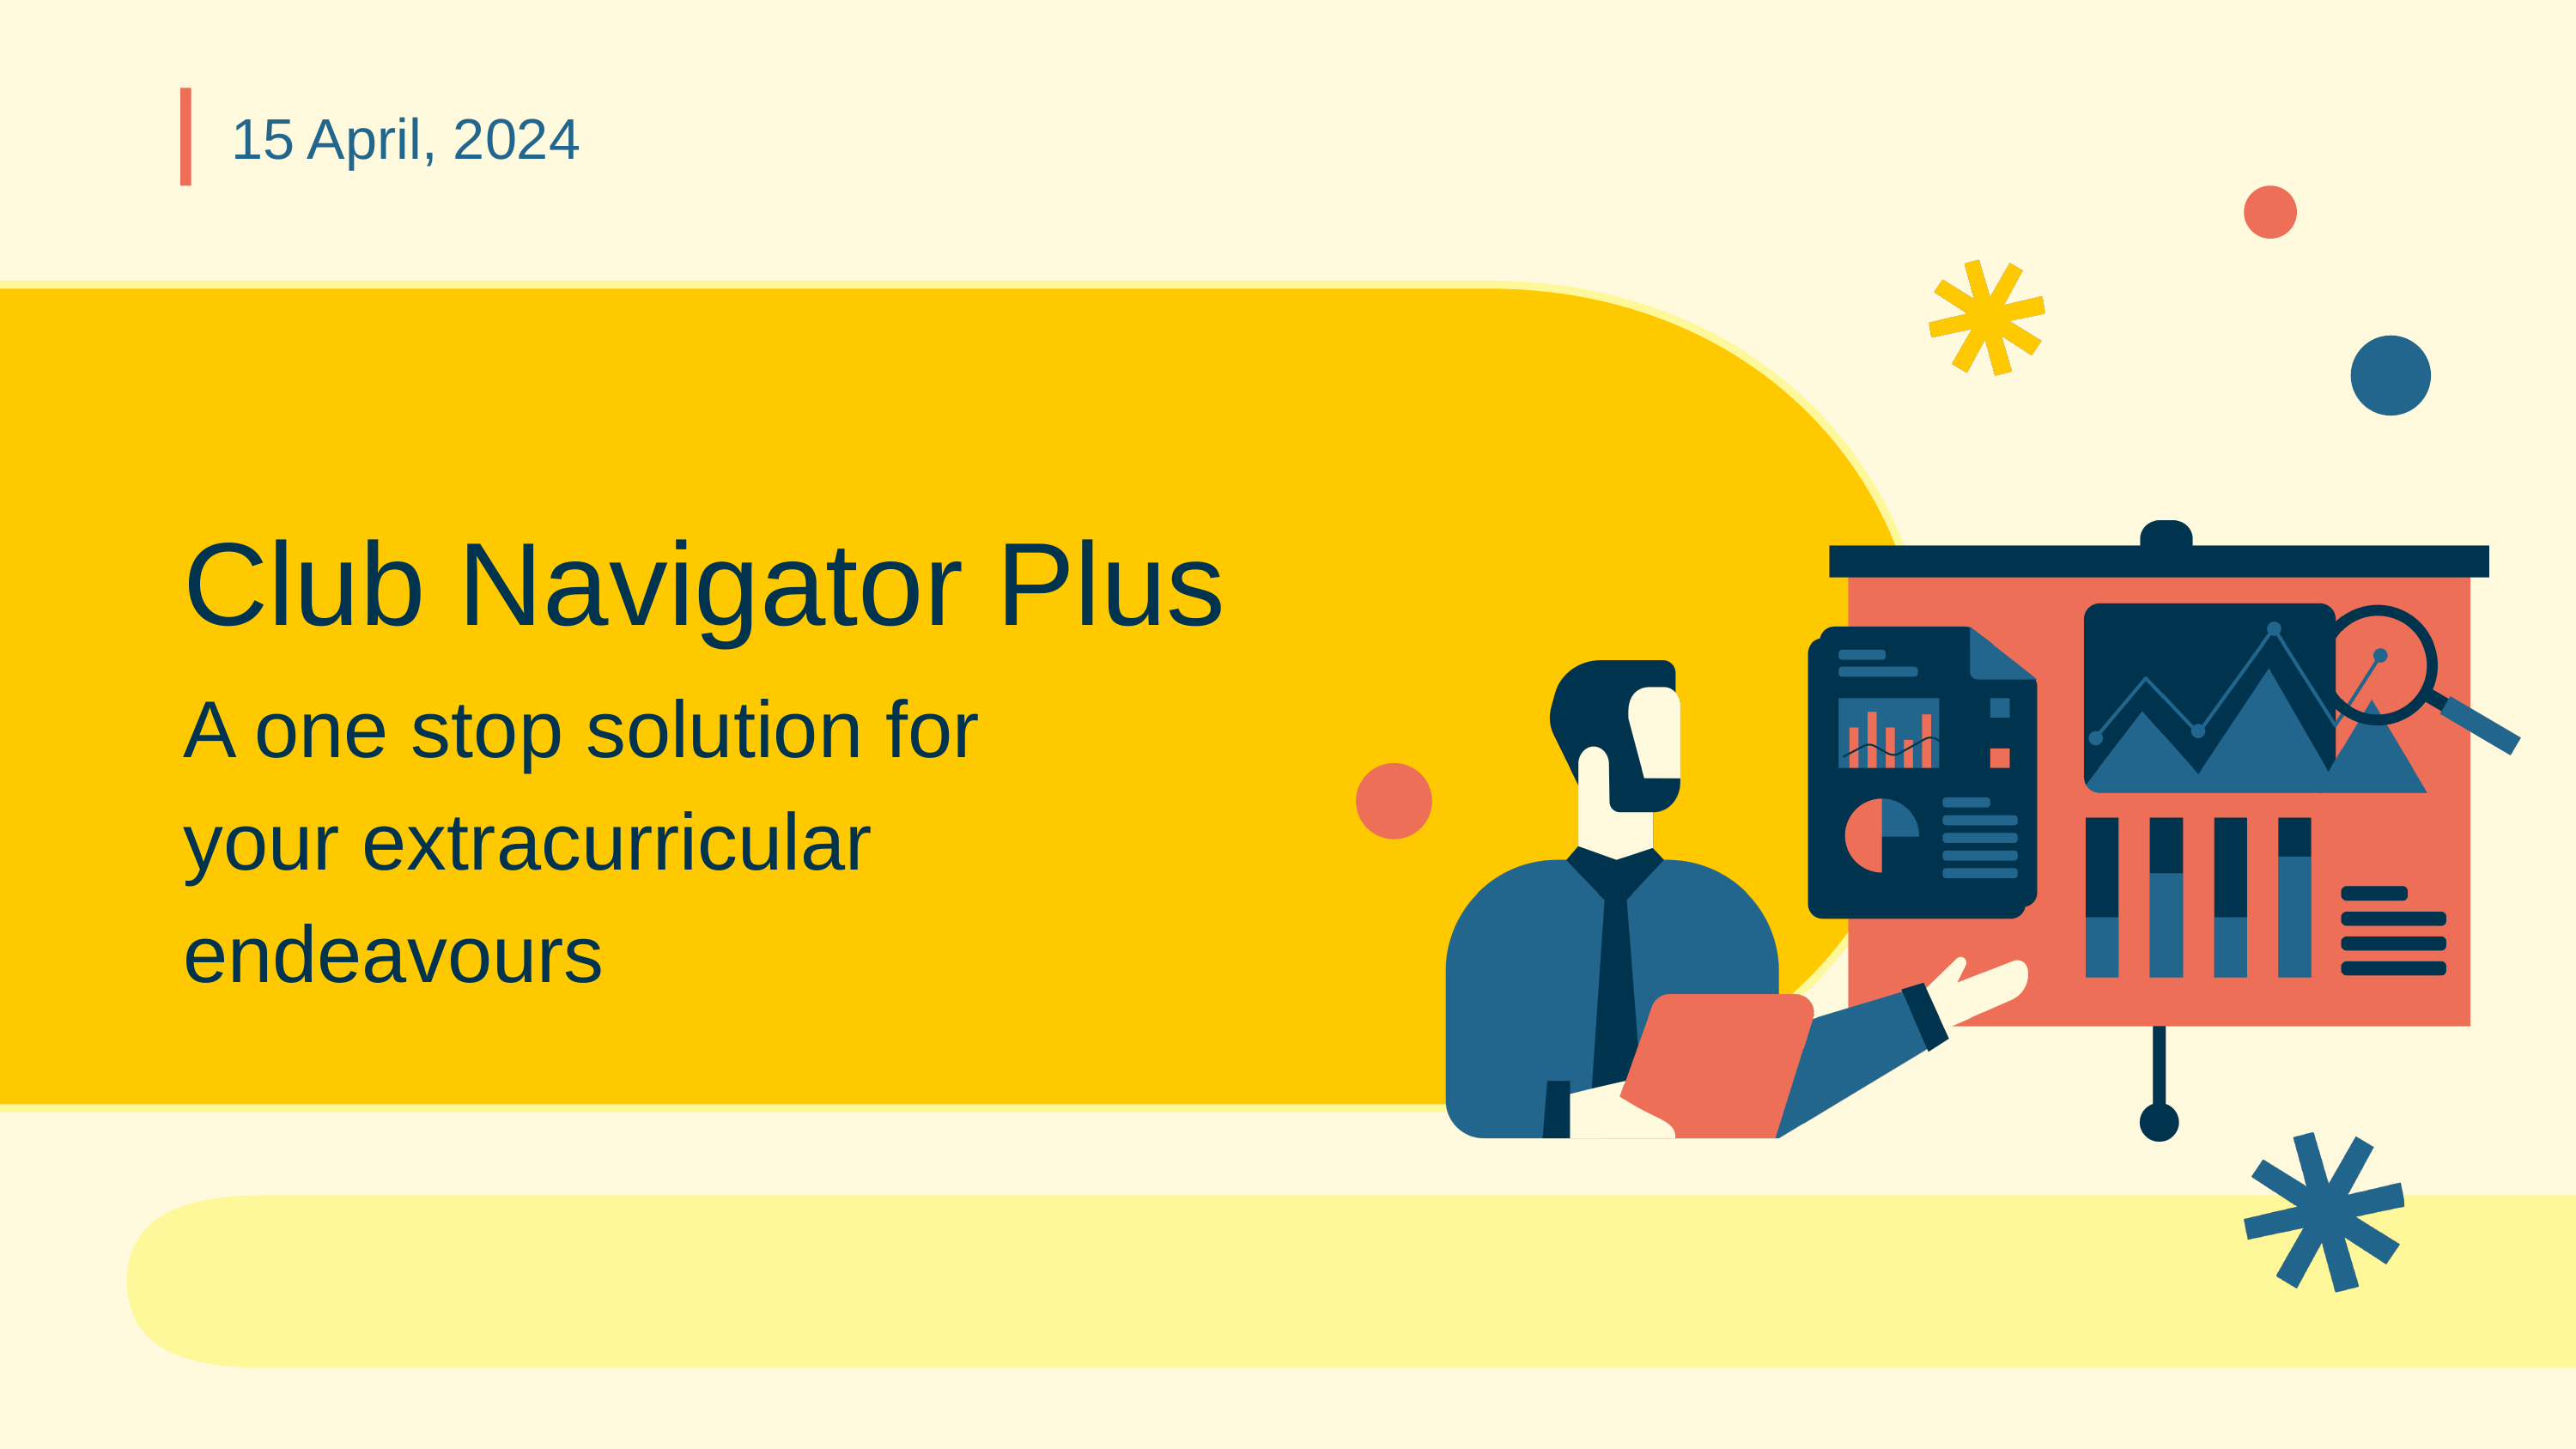

15 April, 2024

Club Navigator Plus

A one stop solution for
your extracurricular endeavours